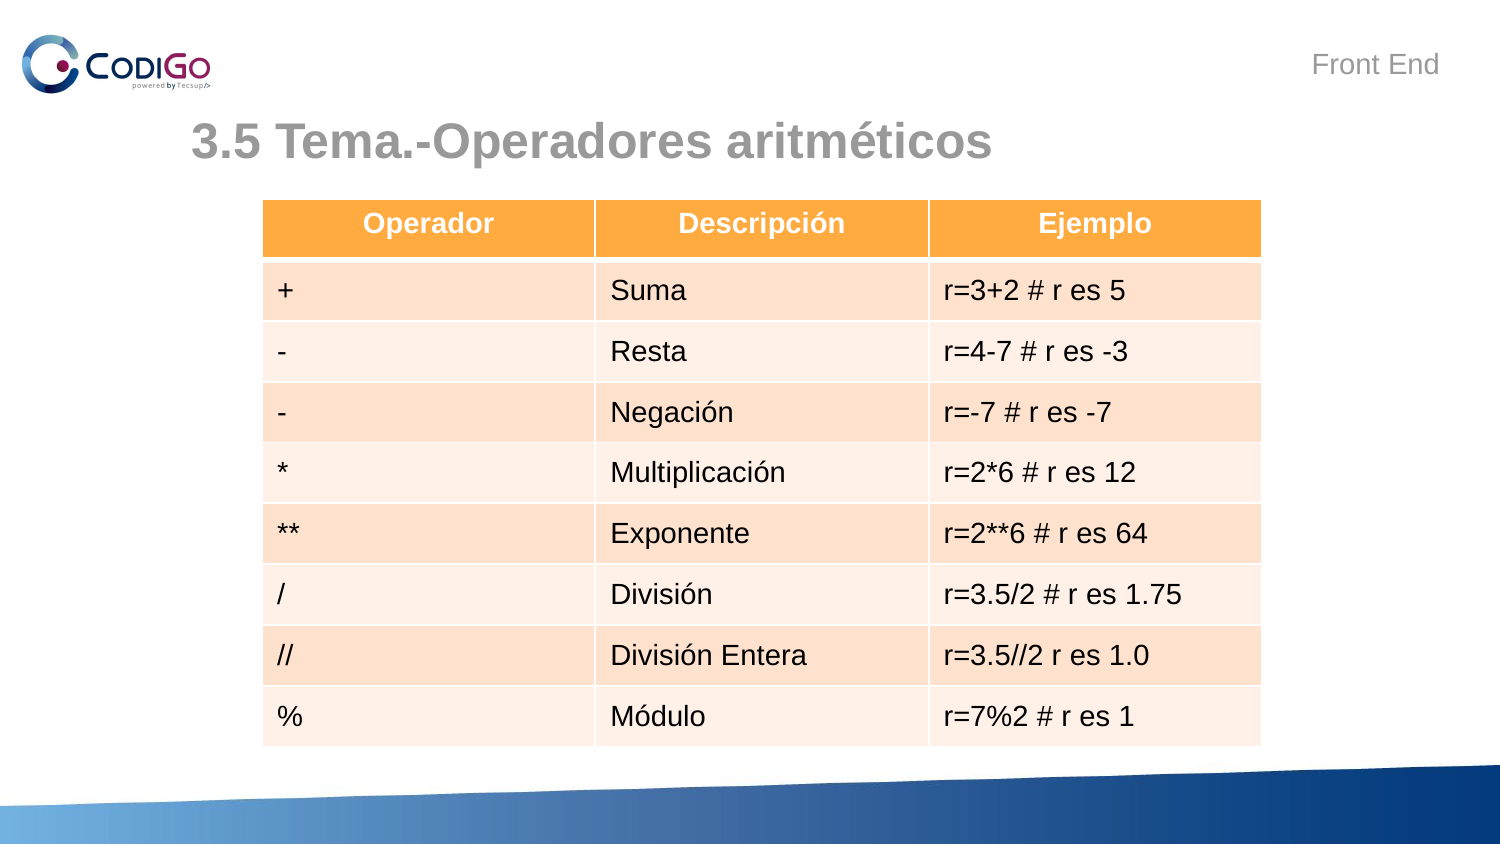

3.5 Tema.-Operadores aritméticos
| Operador | Descripción | Ejemplo |
| --- | --- | --- |
| + | Suma | r=3+2 # r es 5 |
| - | Resta | r=4-7 # r es -3 |
| - | Negación | r=-7 # r es -7 |
| \* | Multiplicación | r=2\*6 # r es 12 |
| \*\* | Exponente | r=2\*\*6 # r es 64 |
| / | División | r=3.5/2 # r es 1.75 |
| // | División Entera | r=3.5//2 r es 1.0 |
| % | Módulo | r=7%2 # r es 1 |